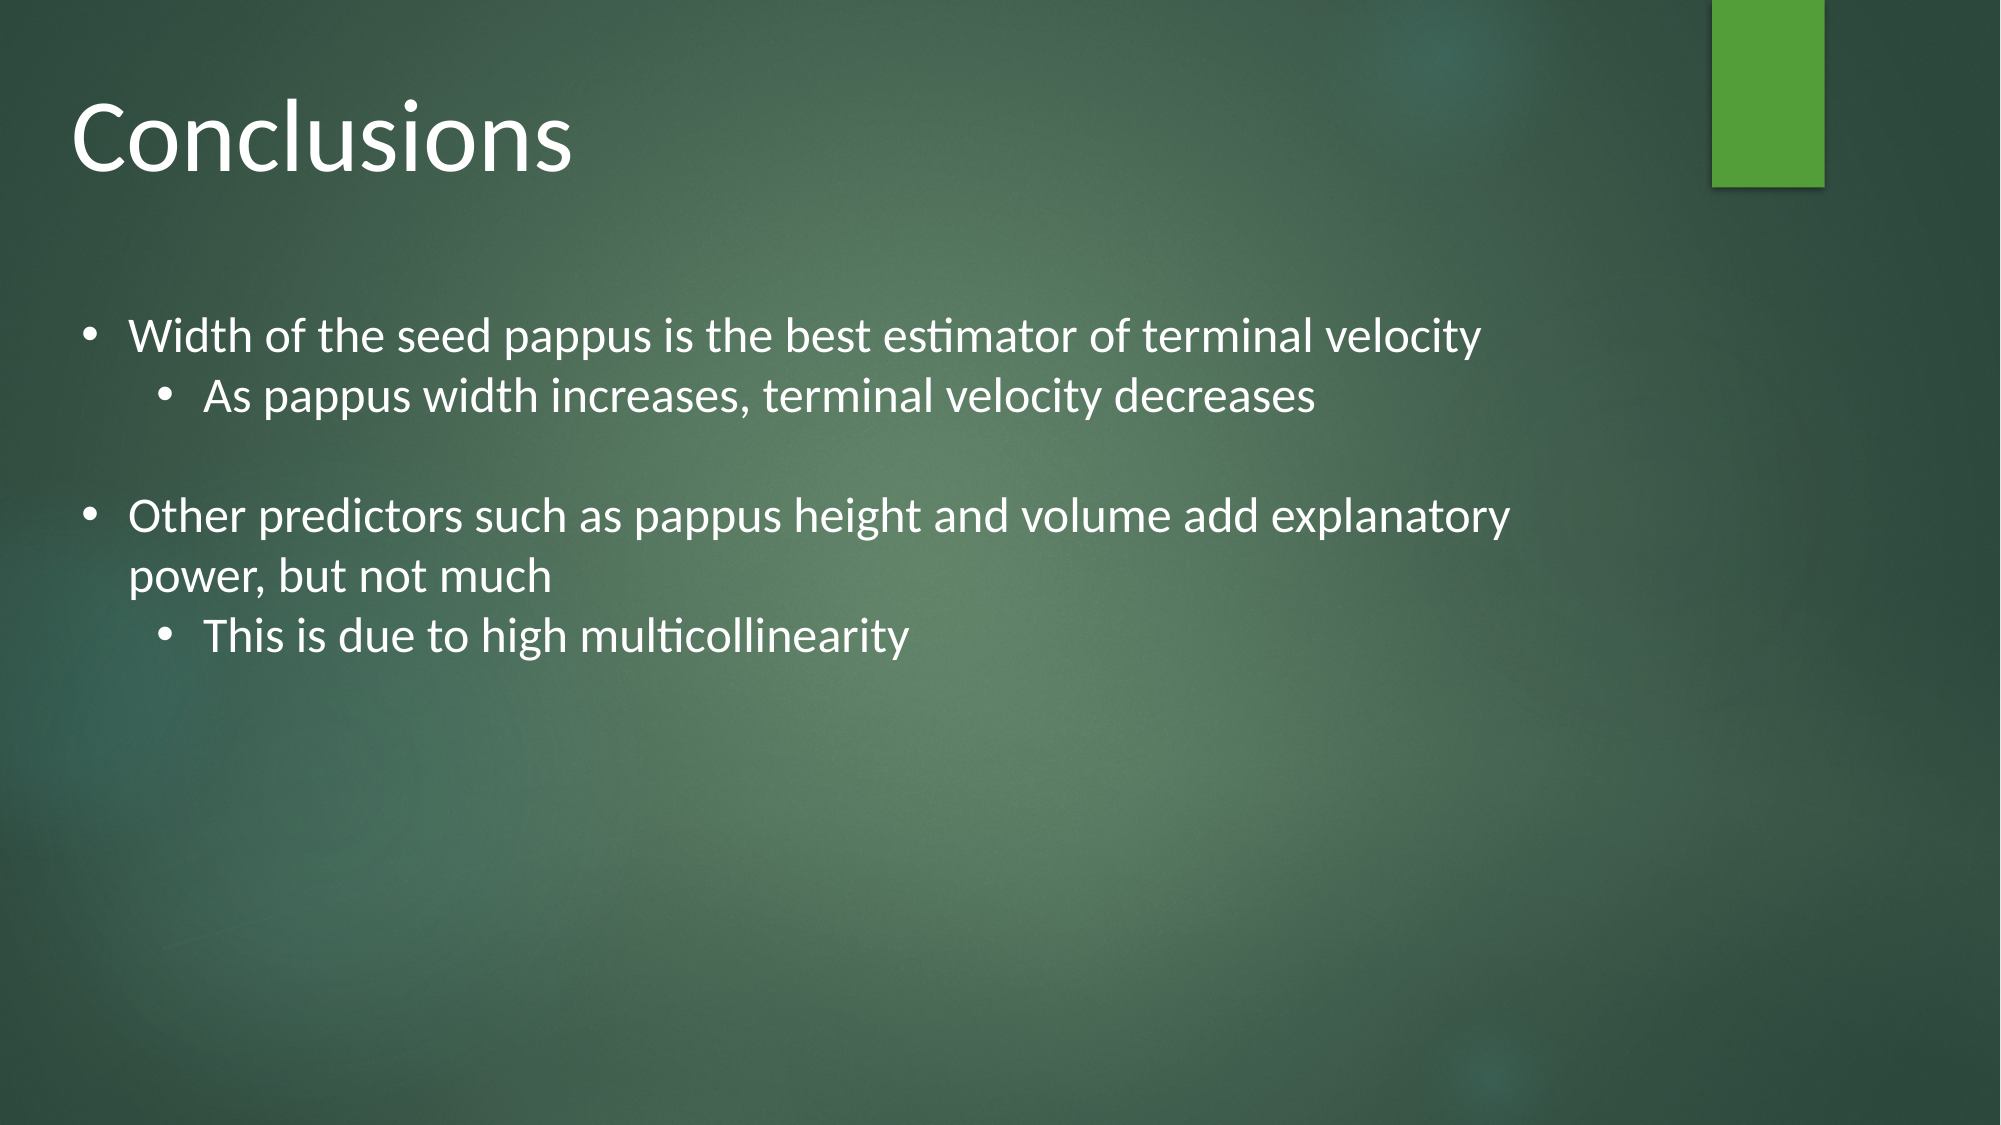

Conclusions
Width of the seed pappus is the best estimator of terminal velocity
As pappus width increases, terminal velocity decreases

Other predictors such as pappus height and volume add explanatory power, but not much
This is due to high multicollinearity